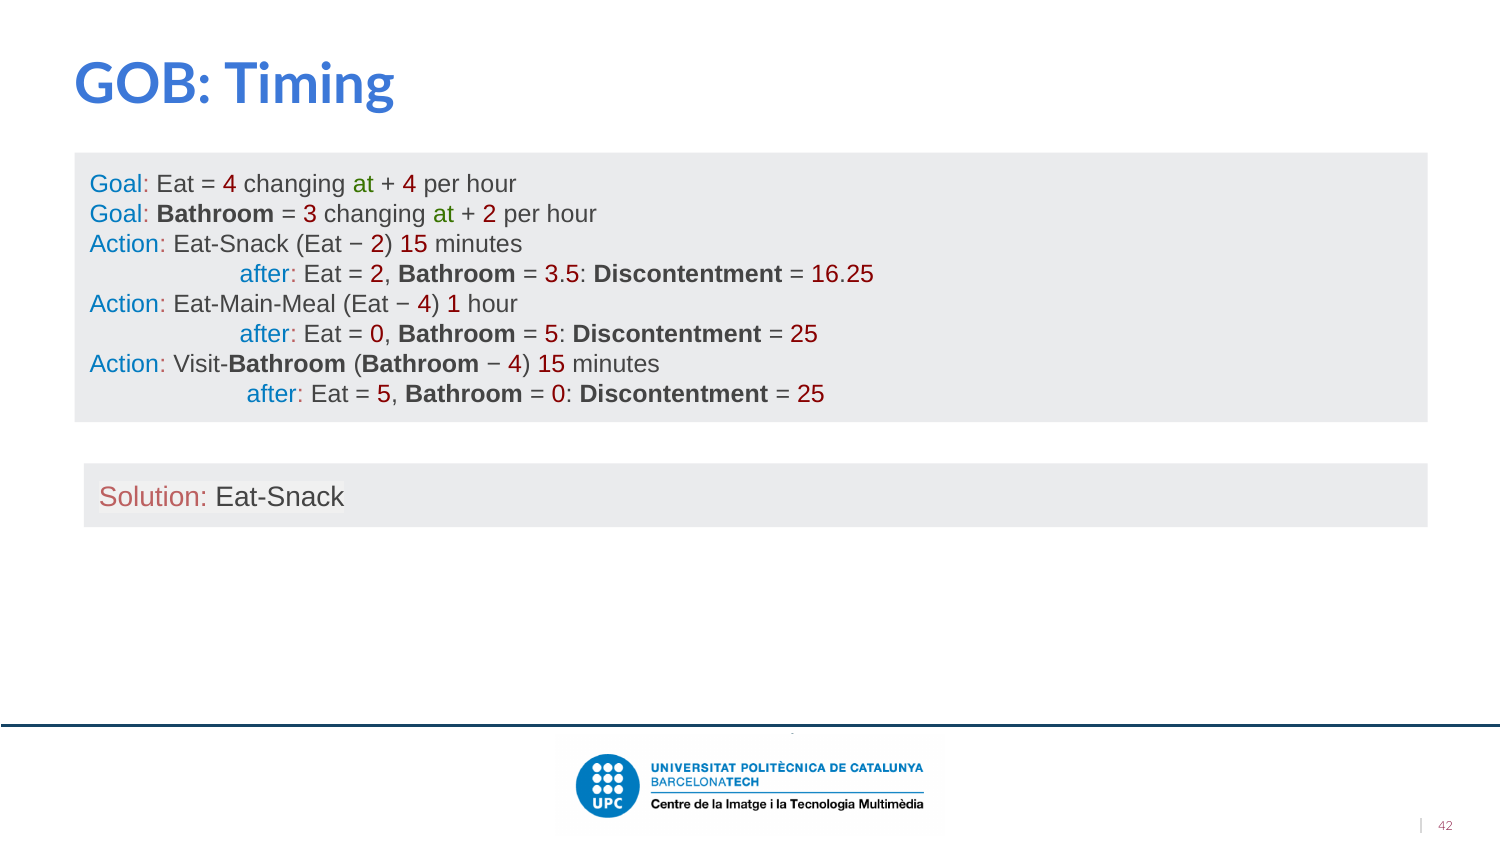

GOB: Timing
Goal: Eat = 4 changing at + 4 per hour
Goal: Bathroom = 3 changing at + 2 per hour
Action: Eat-Snack (Eat − 2) 15 minutes
   	after: Eat = 2, Bathroom = 3.5: Discontentment = 16.25
Action: Eat-Main-Meal (Eat − 4) 1 hour
   	after: Eat = 0, Bathroom = 5: Discontentment = 25
Action: Visit-Bathroom (Bathroom − 4) 15 minutes
  	 after: Eat = 5, Bathroom = 0: Discontentment = 25
Solution: Eat-Snack